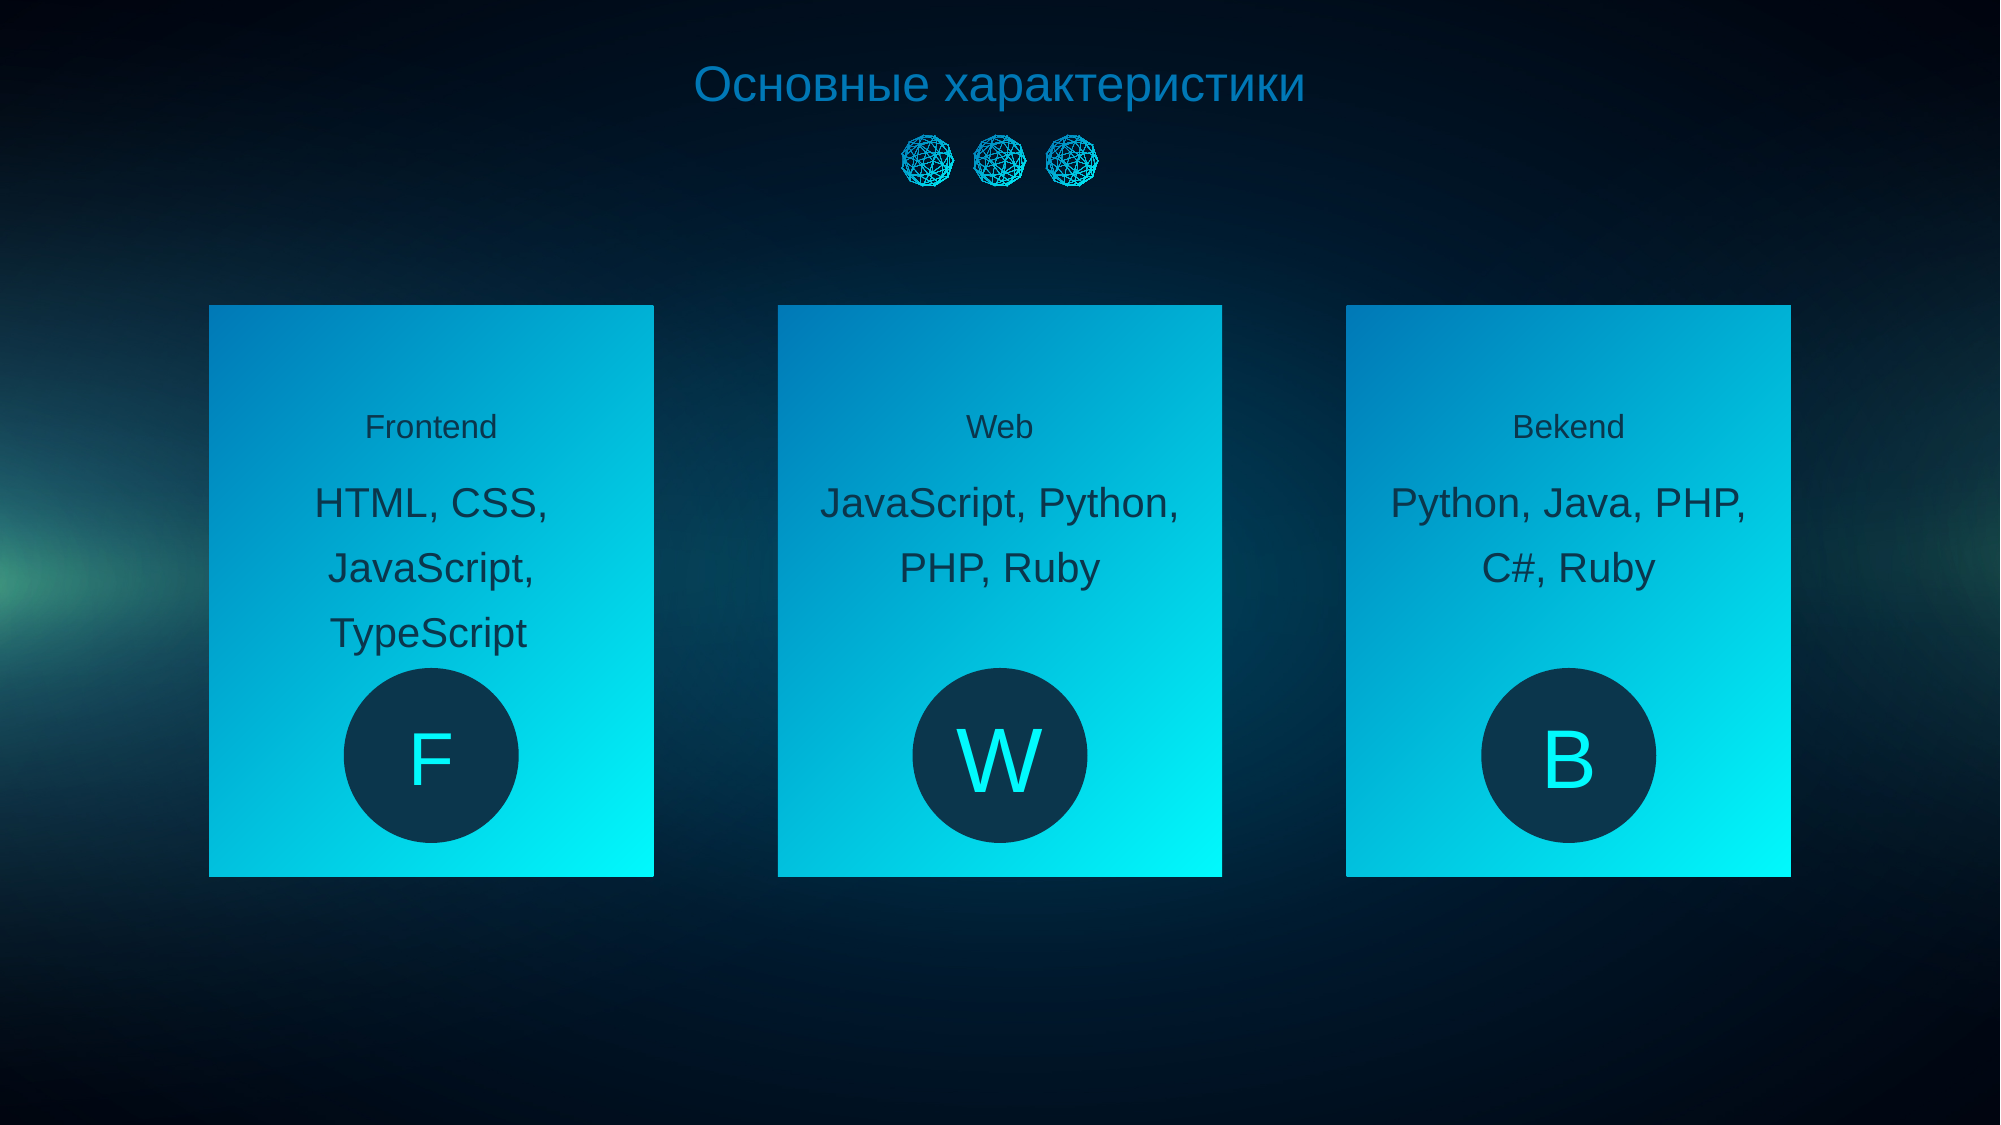

Основные характеристики

Frontend
Web
Bekend
HTML, CSS, JavaScript, TypeScript
JavaScript, Python, PHP, Ruby
Python, Java, PHP, C#, Ruby
F
W
B